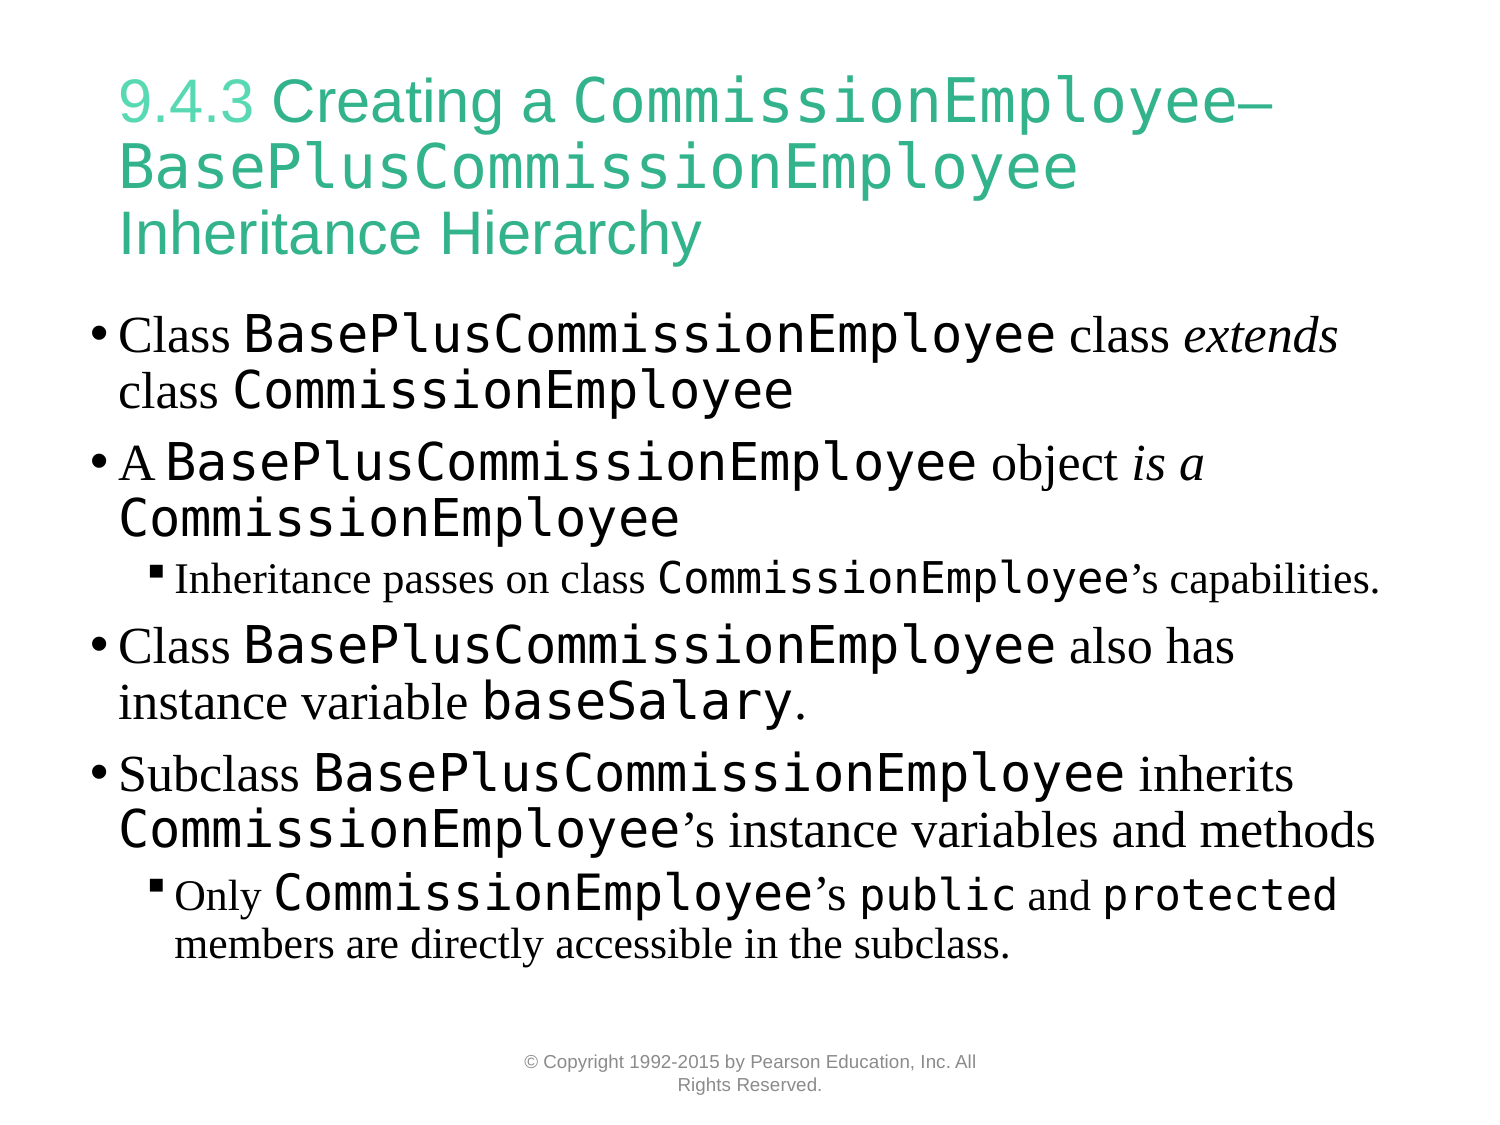

# 9.4.3 Creating a CommissionEmployee–BasePlusCommissionEmployee Inheritance Hierarchy
Class BasePlusCommissionEmployee class extends class CommissionEmployee
A BasePlusCommissionEmployee object is a CommissionEmployee
Inheritance passes on class CommissionEmployee’s capabilities.
Class BasePlusCommissionEmployee also has instance variable baseSalary.
Subclass BasePlusCommissionEmployee inherits CommissionEmployee’s instance variables and methods
Only CommissionEmployee’s public and protected members are directly accessible in the subclass.
© Copyright 1992-2015 by Pearson Education, Inc. All Rights Reserved.